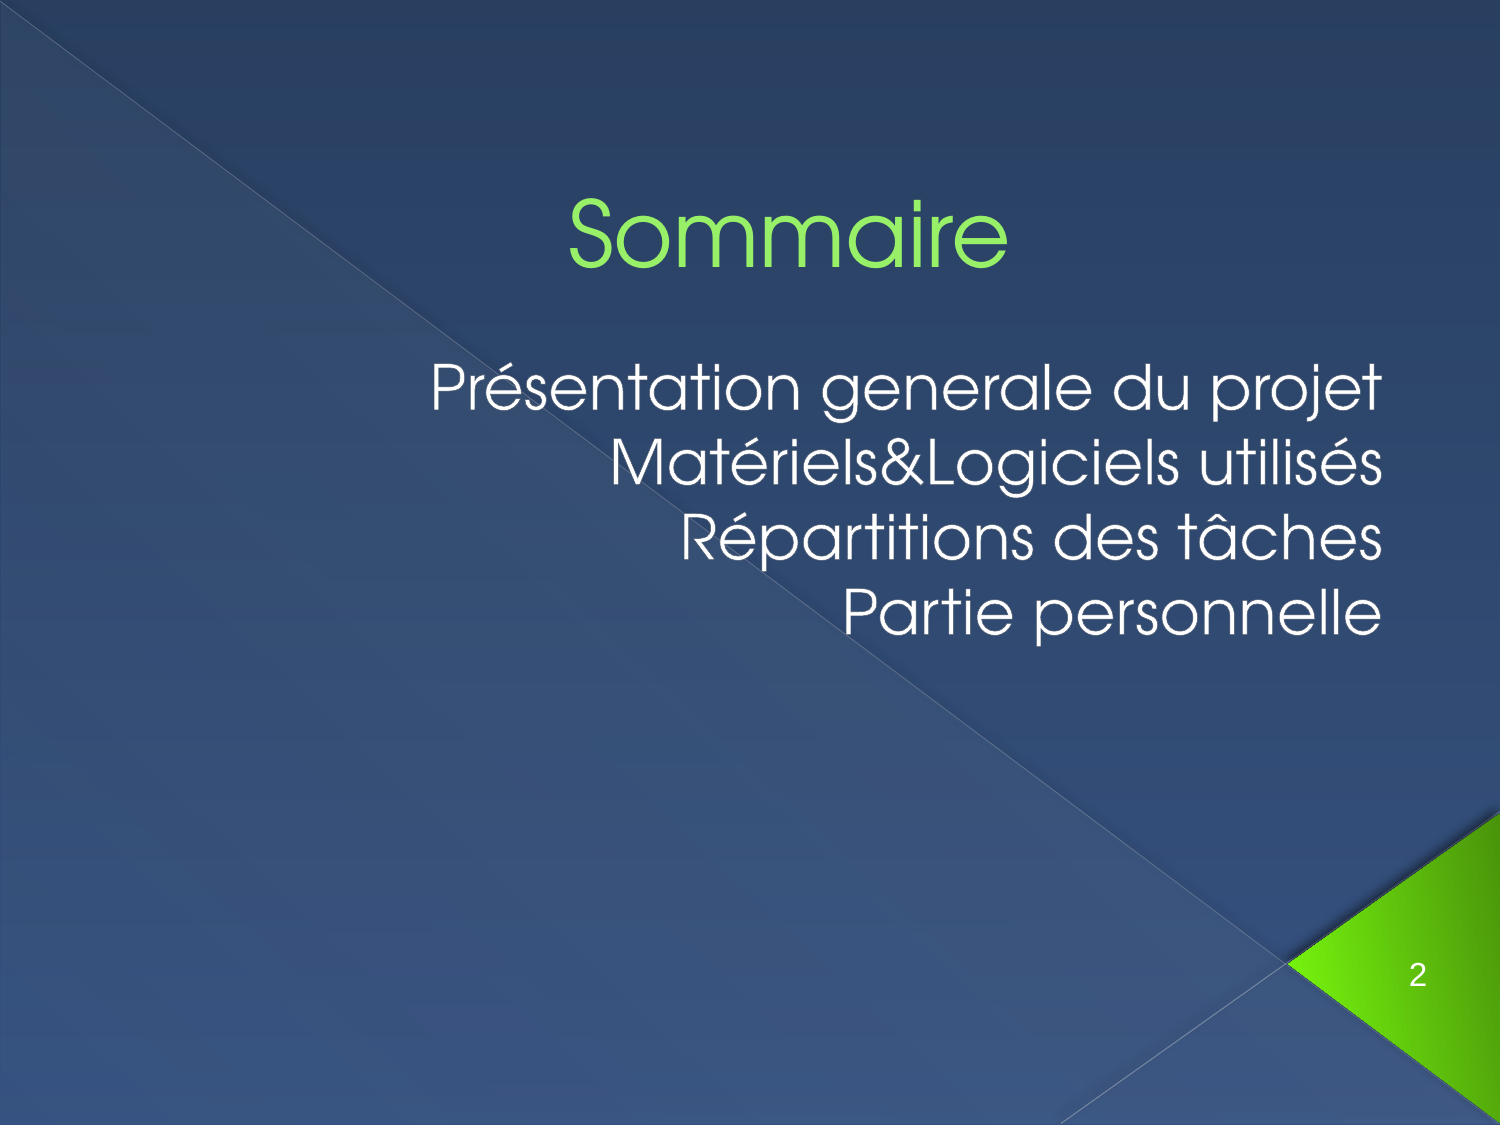

# Sommaire
Présentation generale du projet
Matériels&Logiciels utilisés
Répartitions des tâches
Partie personnelle

2